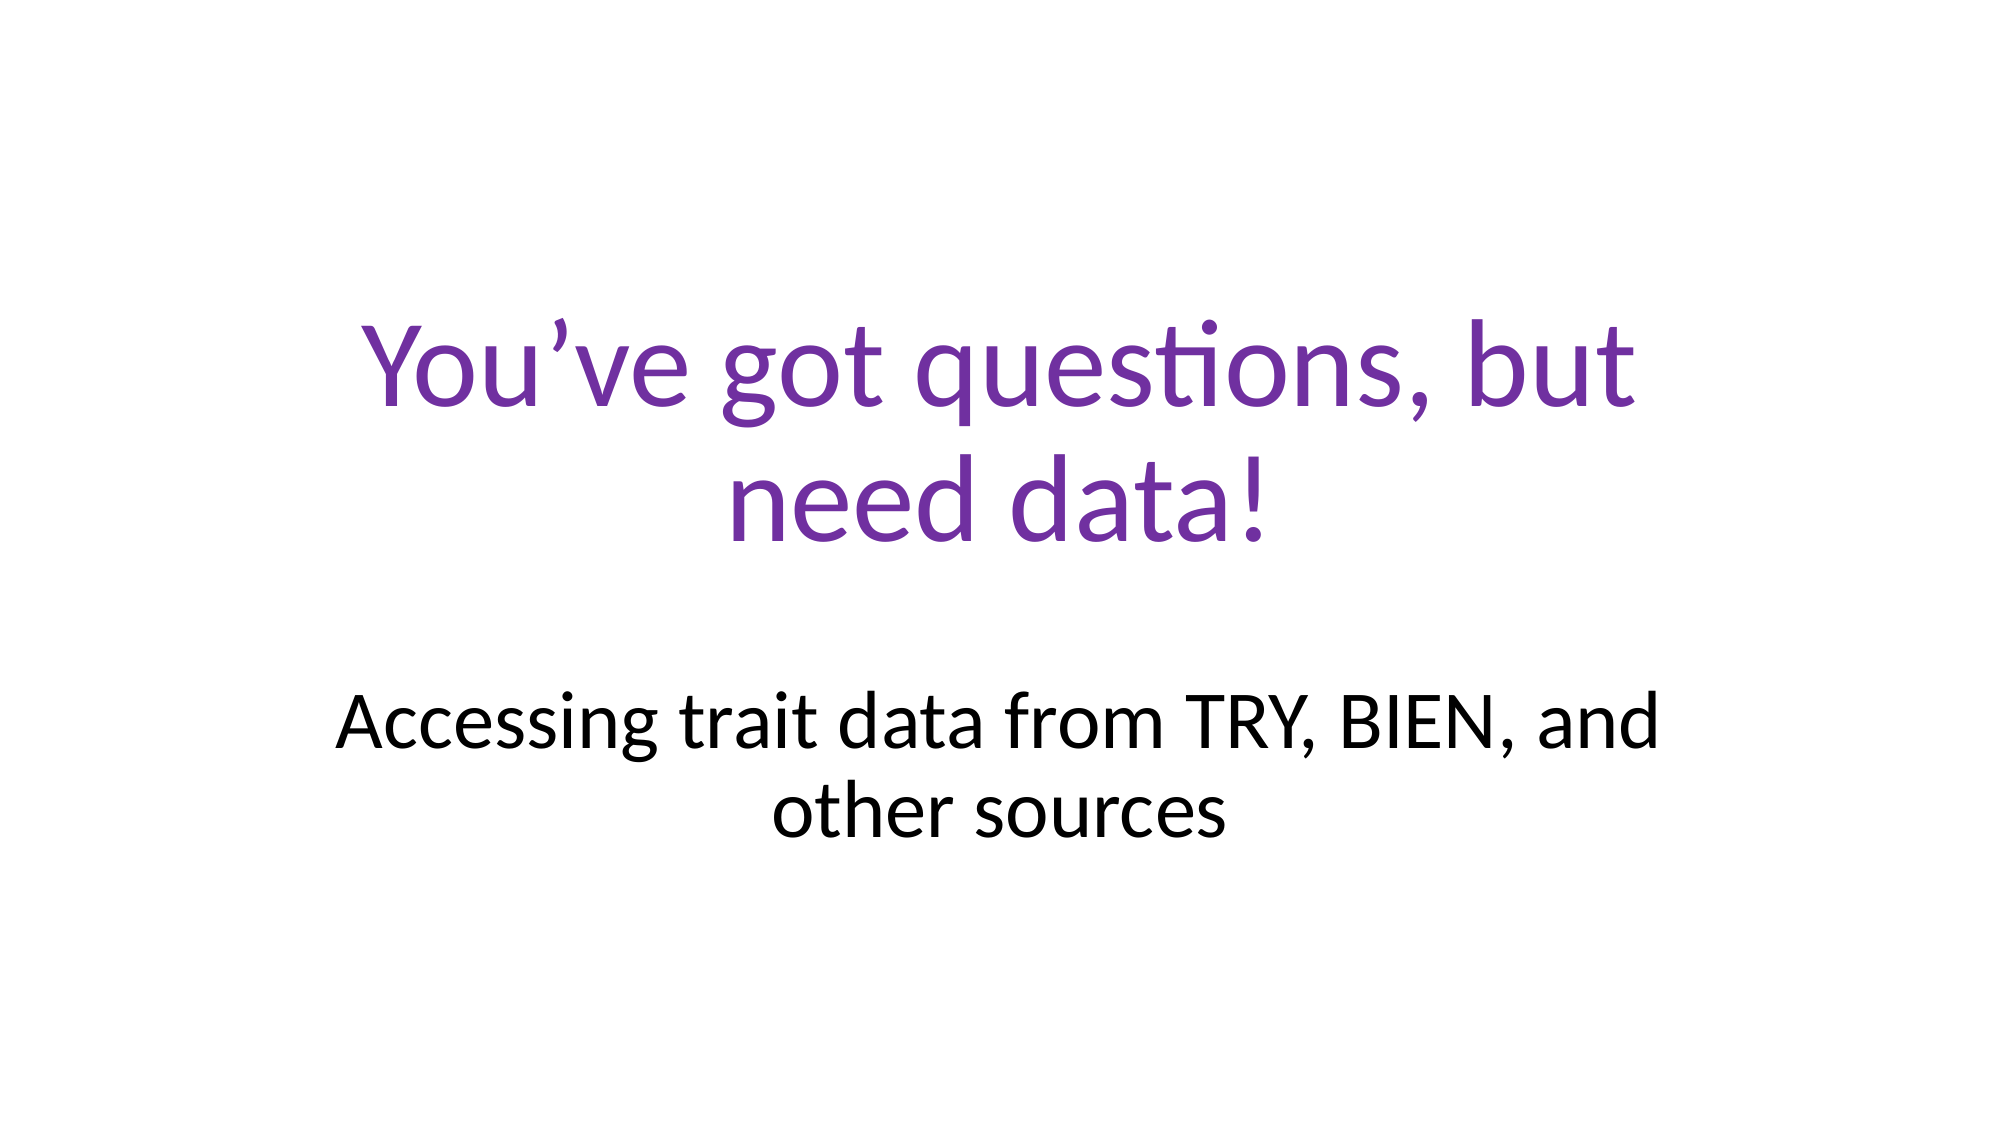

# You’ve got questions, but need data!
Accessing trait data from TRY, BIEN, and other sources